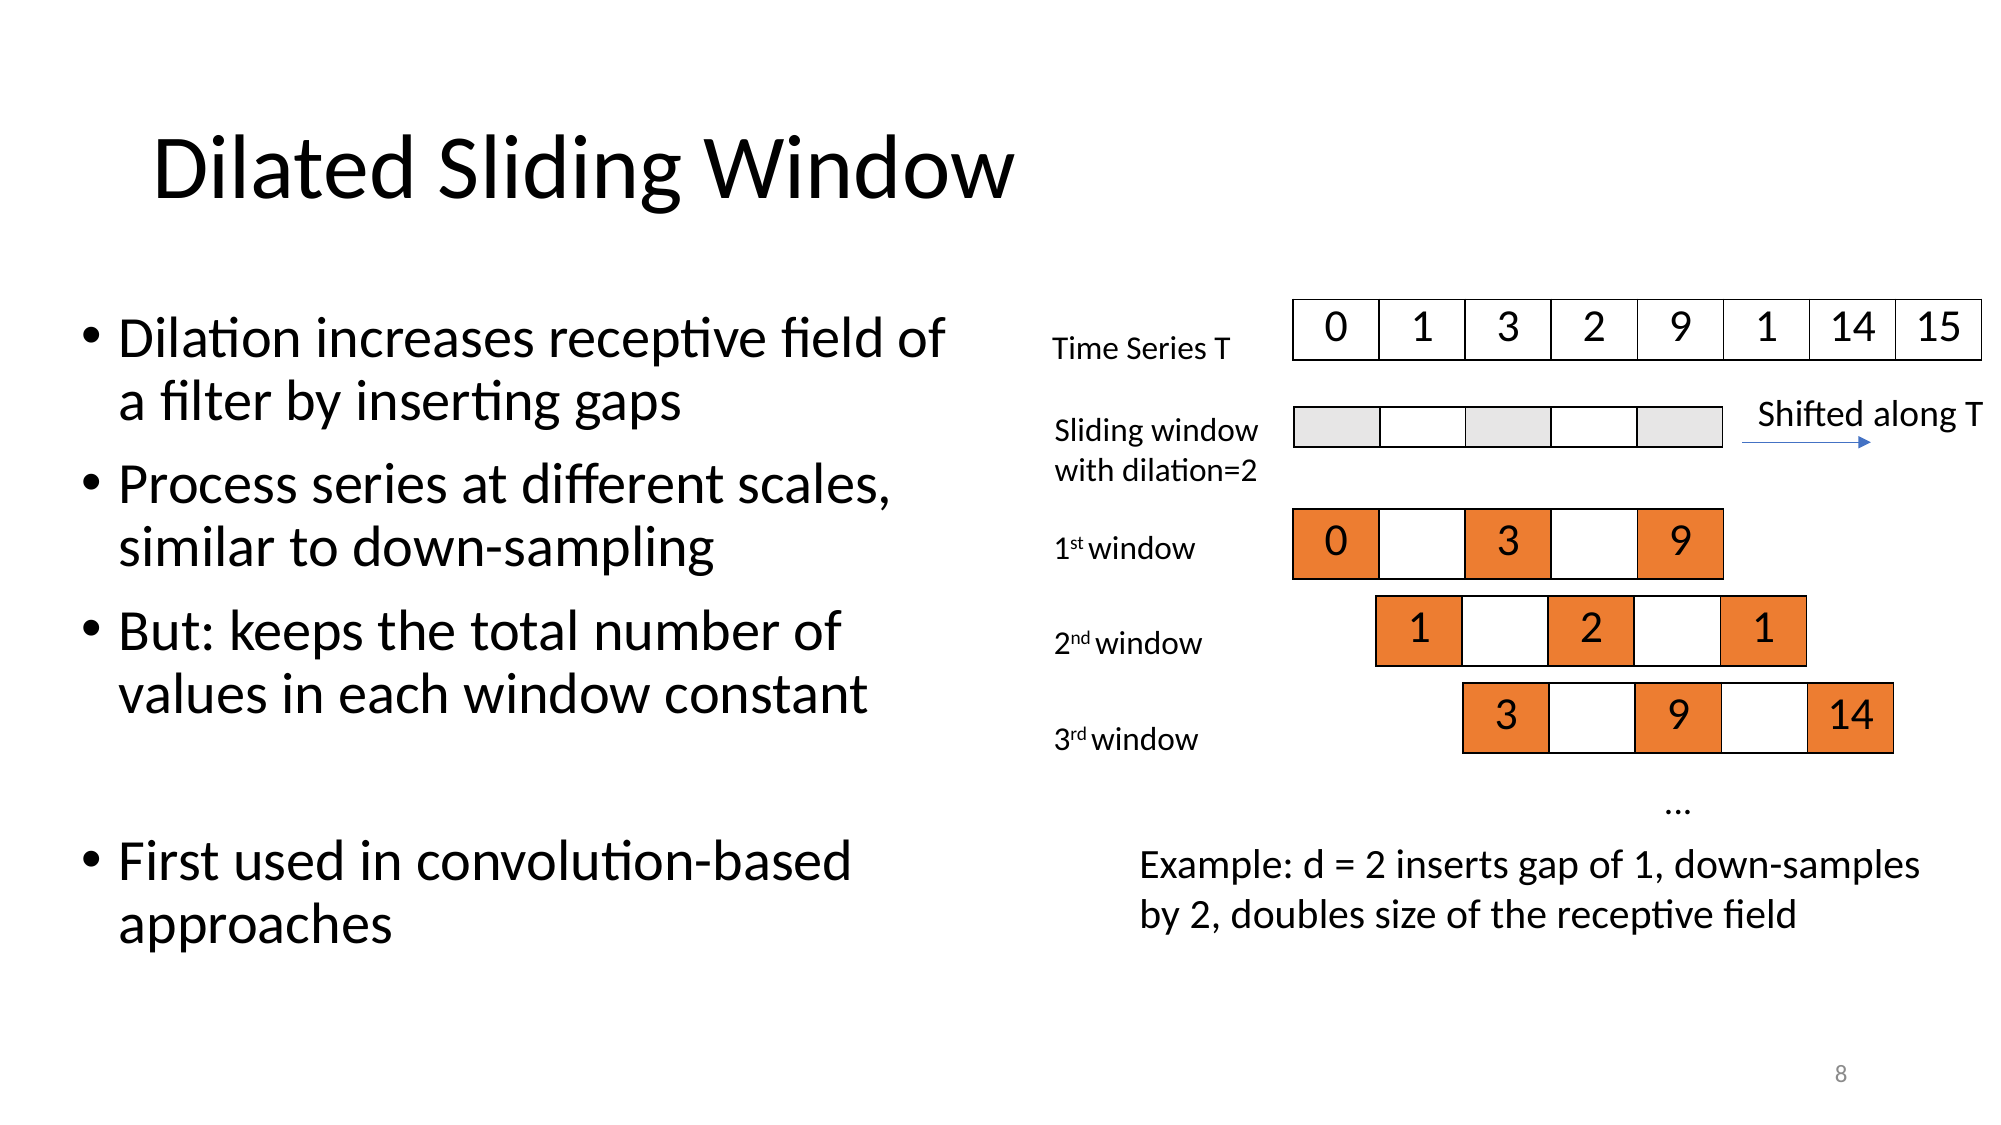

# Dilated Sliding Window
Dilation increases receptive field of a filter by inserting gaps
Process series at different scales, similar to down-sampling
But: keeps the total number of values in each window constant

First used in convolution-based approaches
| 0 | 1 | 3 | 2 | 9 | 1 | 14 | 15 |
| --- | --- | --- | --- | --- | --- | --- | --- |
Time Series T
Shifted along T
Sliding window
with dilation=2
|  |  |  |  |  |
| --- | --- | --- | --- | --- |
| 0 |  | 3 |  | 9 |
| --- | --- | --- | --- | --- |
1st window
| 1 |  | 2 |  | 1 |
| --- | --- | --- | --- | --- |
2nd window
| 3 |  | 9 |  | 14 |
| --- | --- | --- | --- | --- |
3rd window
...
Example: d = 2 inserts gap of 1, down-samples by 2, doubles size of the receptive field
8